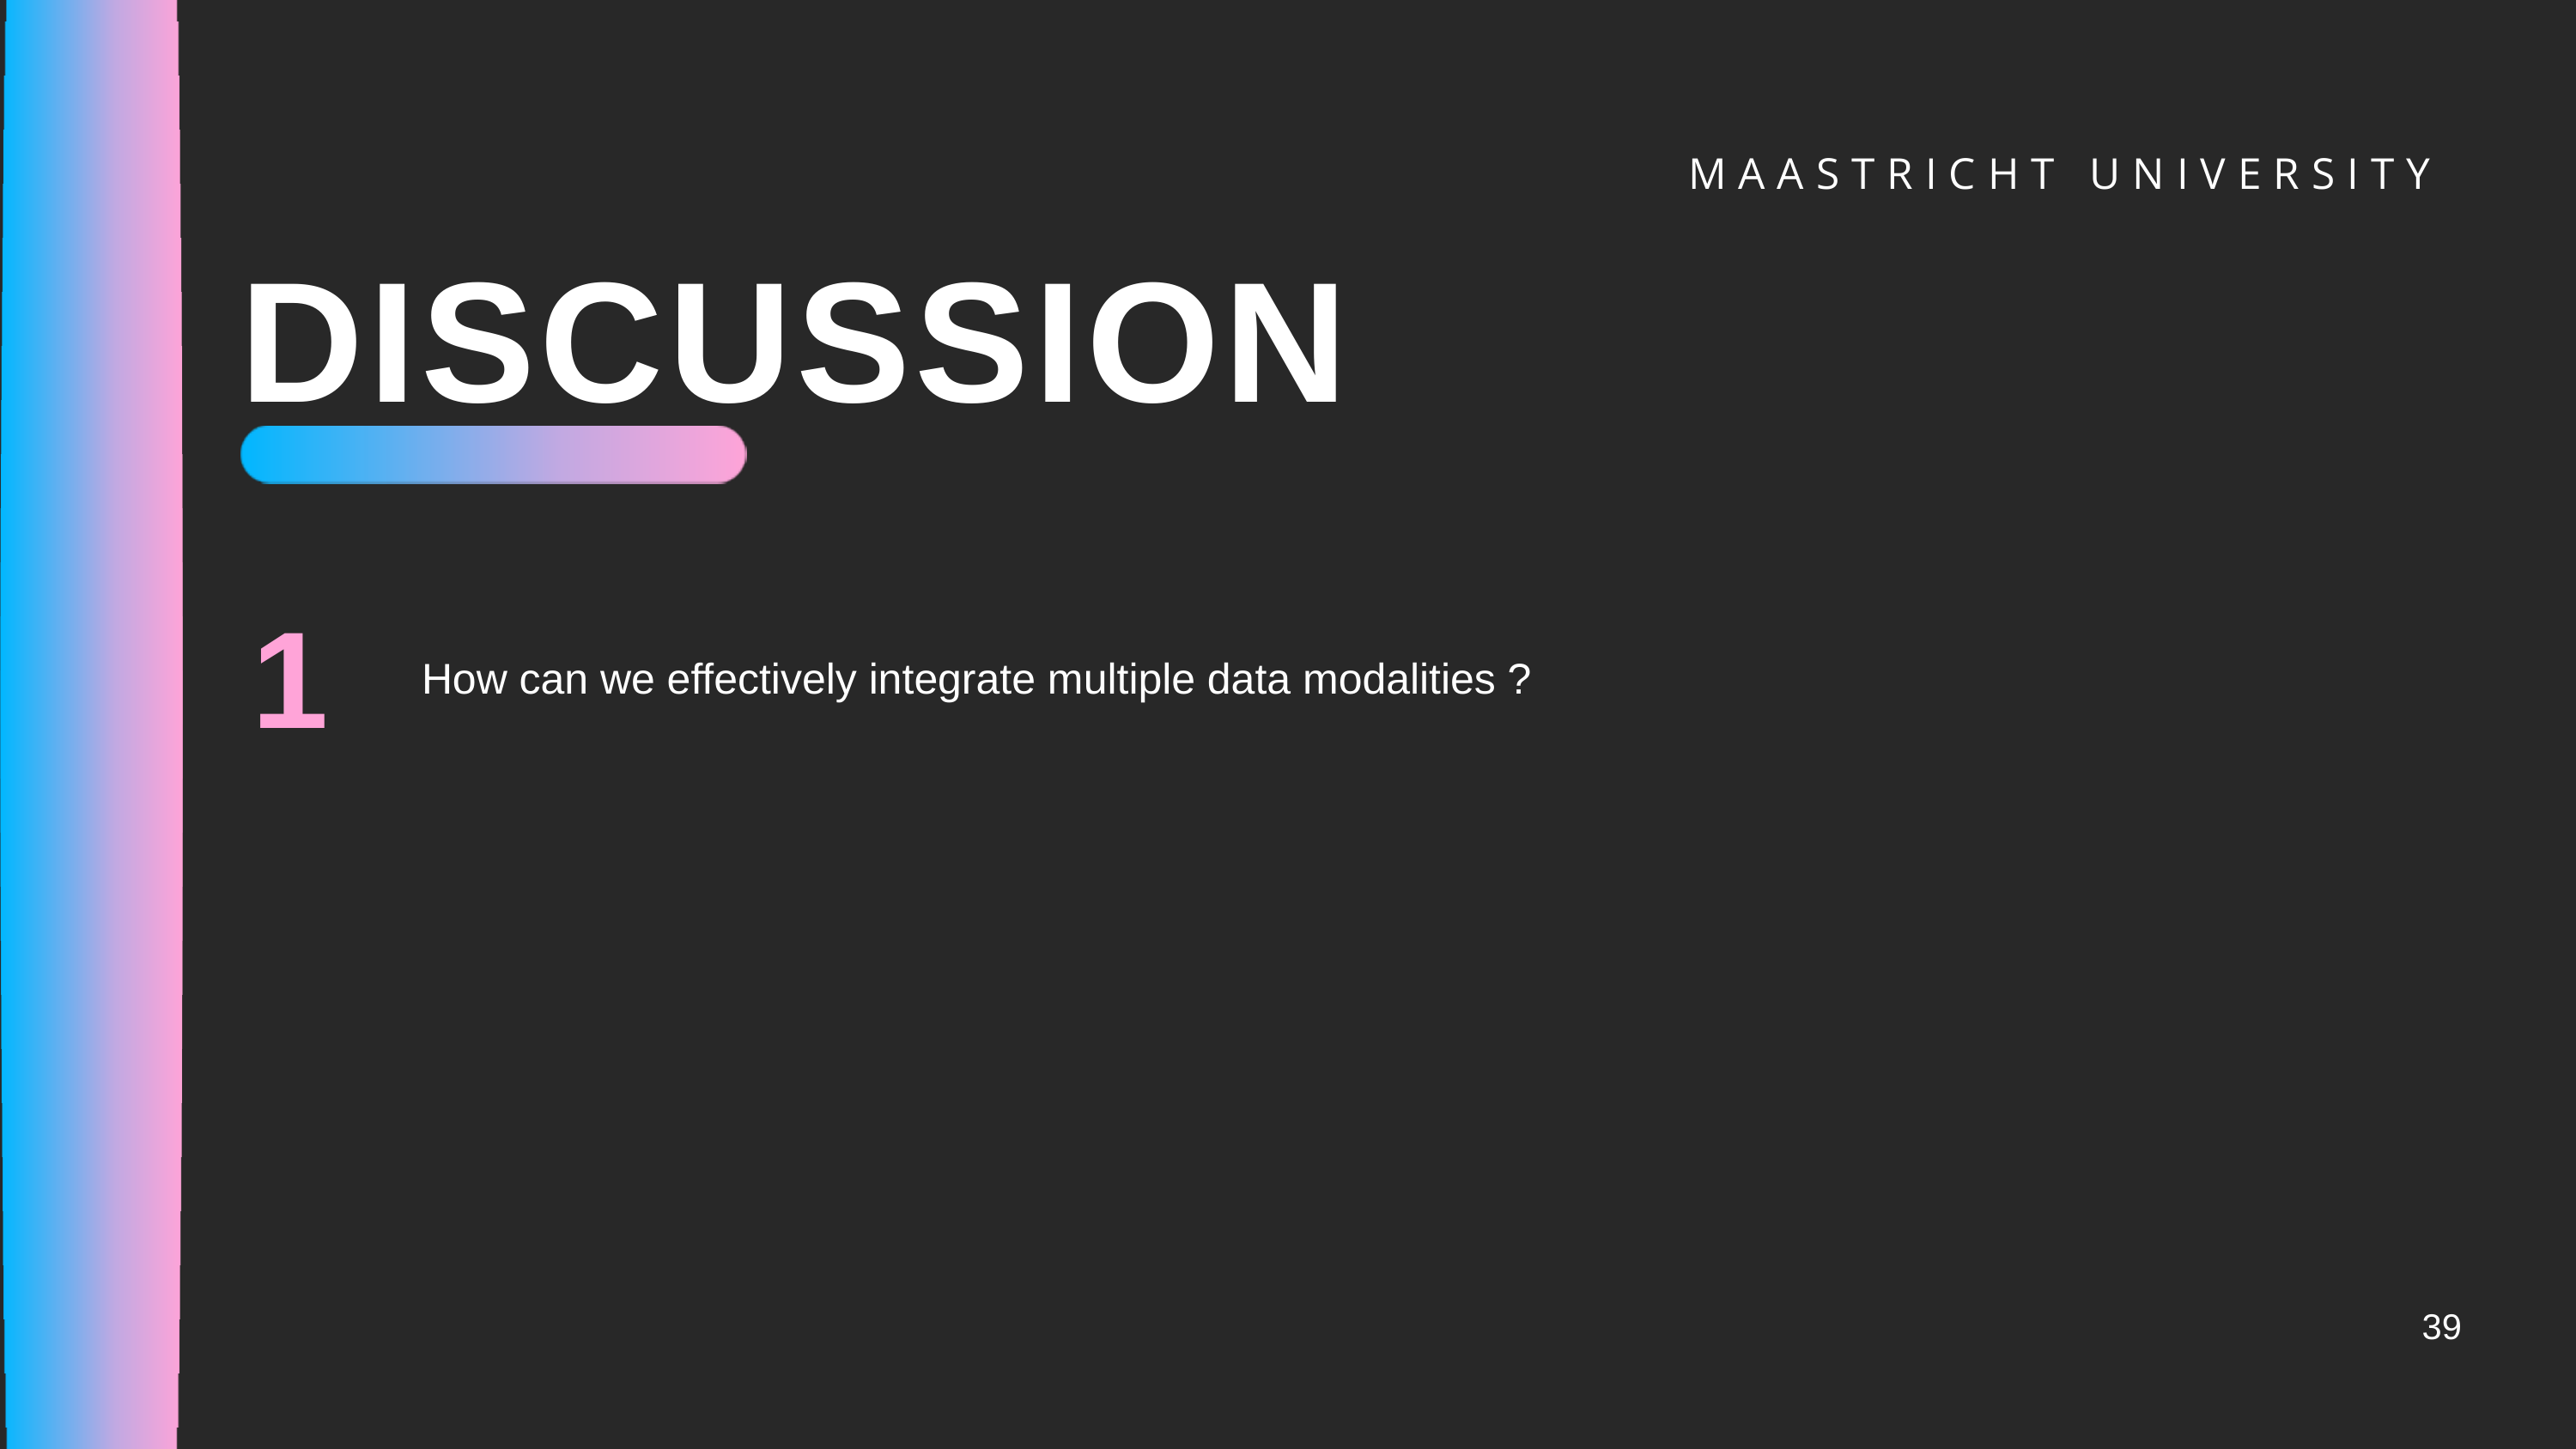

MAASTRICHT UNIVERSITY
DISCUSSION

1
How can we effectively integrate multiple data modalities ?

39